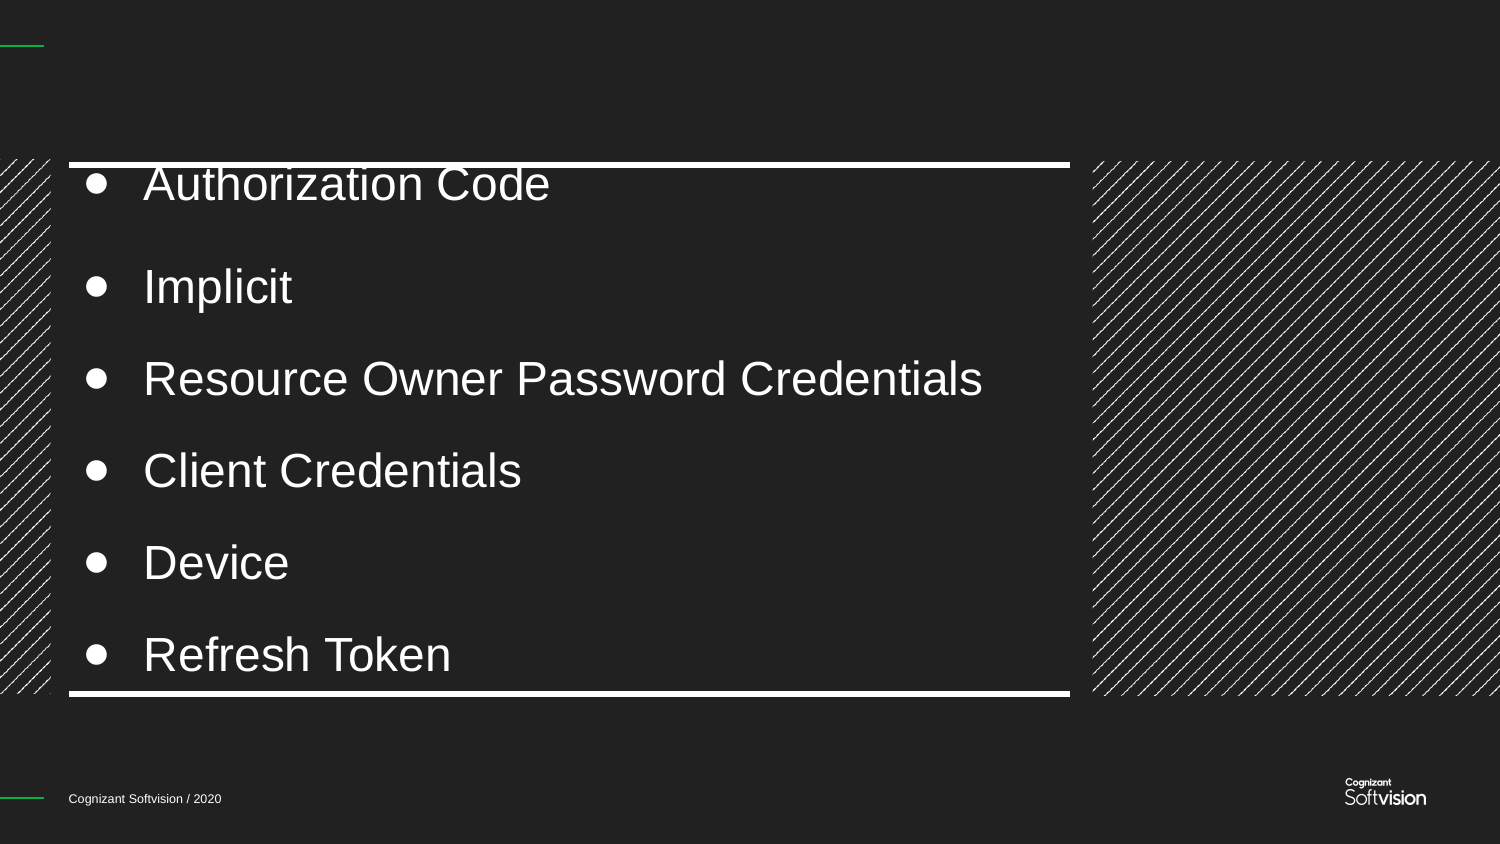

Authorization Code
Implicit
Resource Owner Password Credentials
Client Credentials
Device
Refresh Token